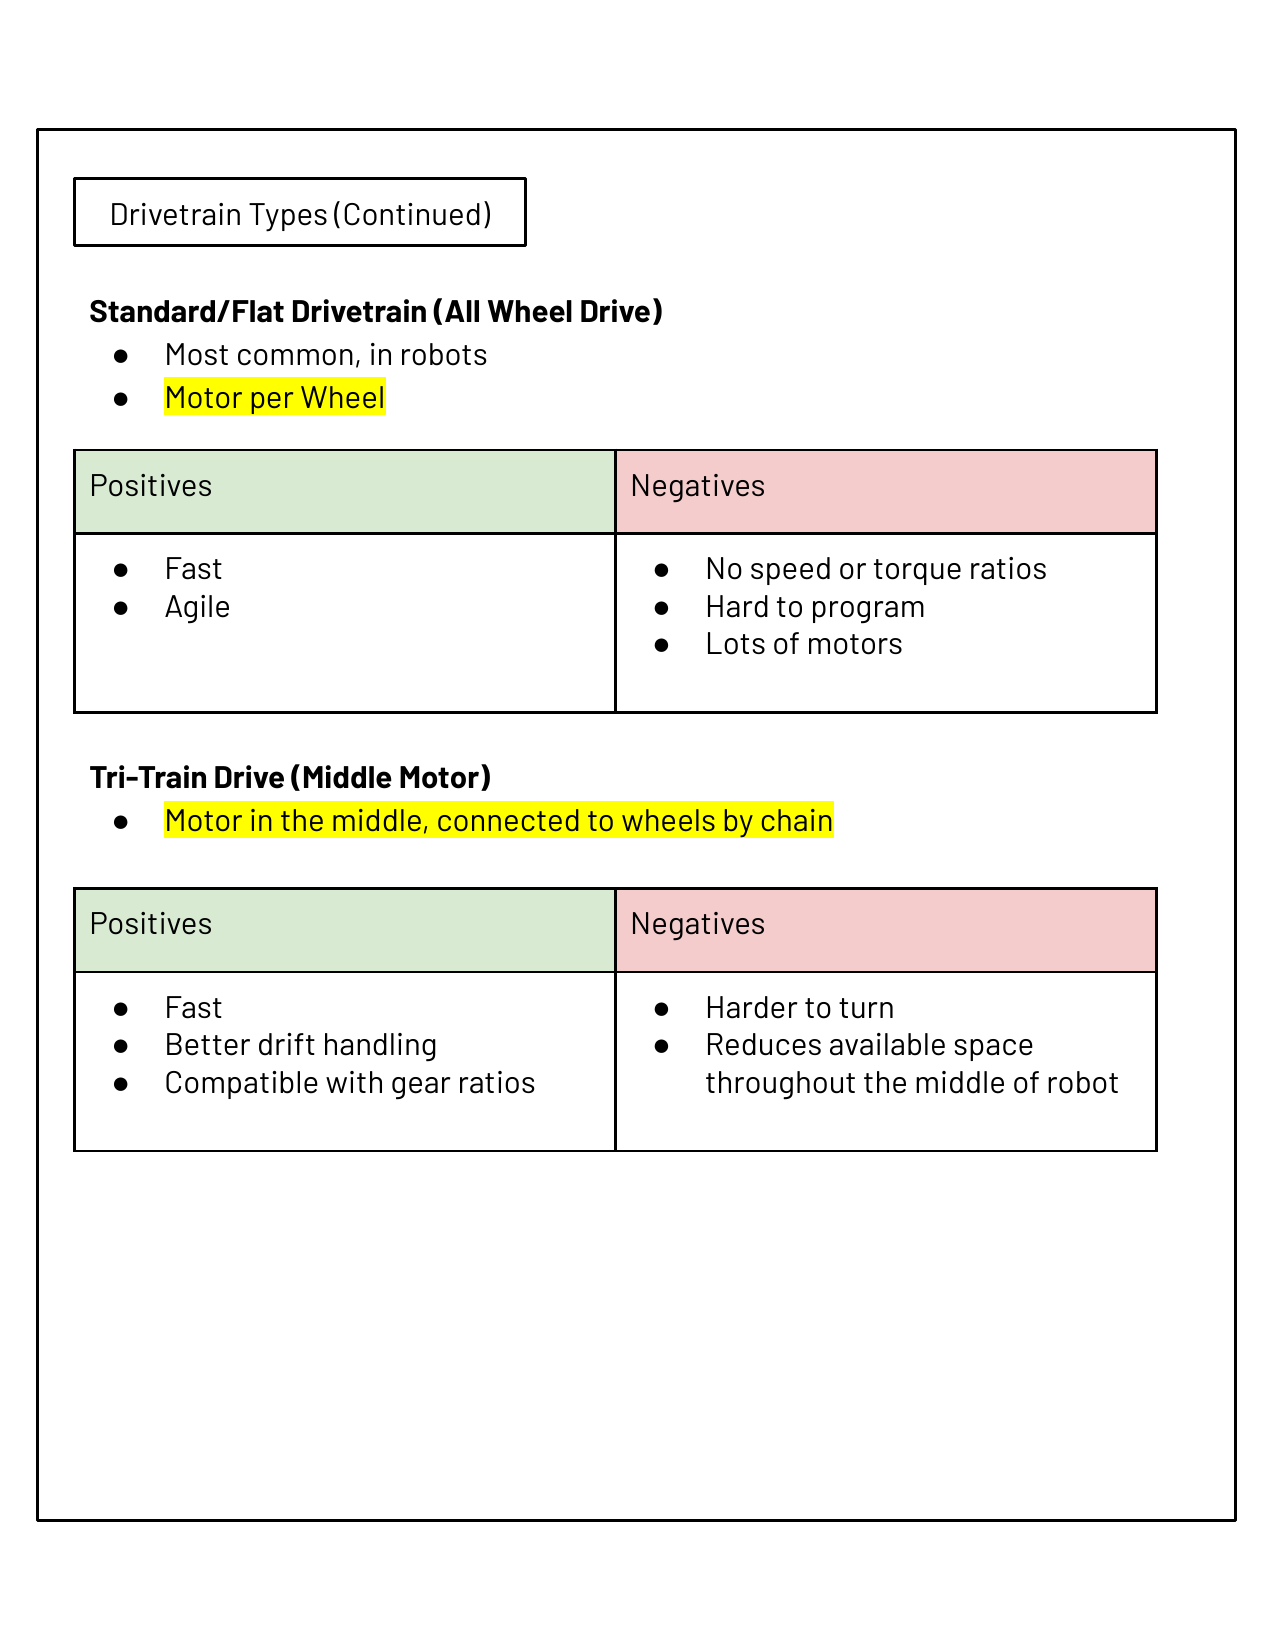

Drivetrain Types (Continued)
Standard/Flat Drivetrain (All Wheel Drive)
Most common, in robots
Motor per Wheel

| Positives | Negatives |
| --- | --- |
| Fast Agile | No speed or torque ratios Hard to program Lots of motors |
Tri-Train Drive (Middle Motor)
Motor in the middle, connected to wheels by chain

| Positives | Negatives |
| --- | --- |
| Fast Better drift handling Compatible with gear ratios | Harder to turn Reduces available space throughout the middle of robot |